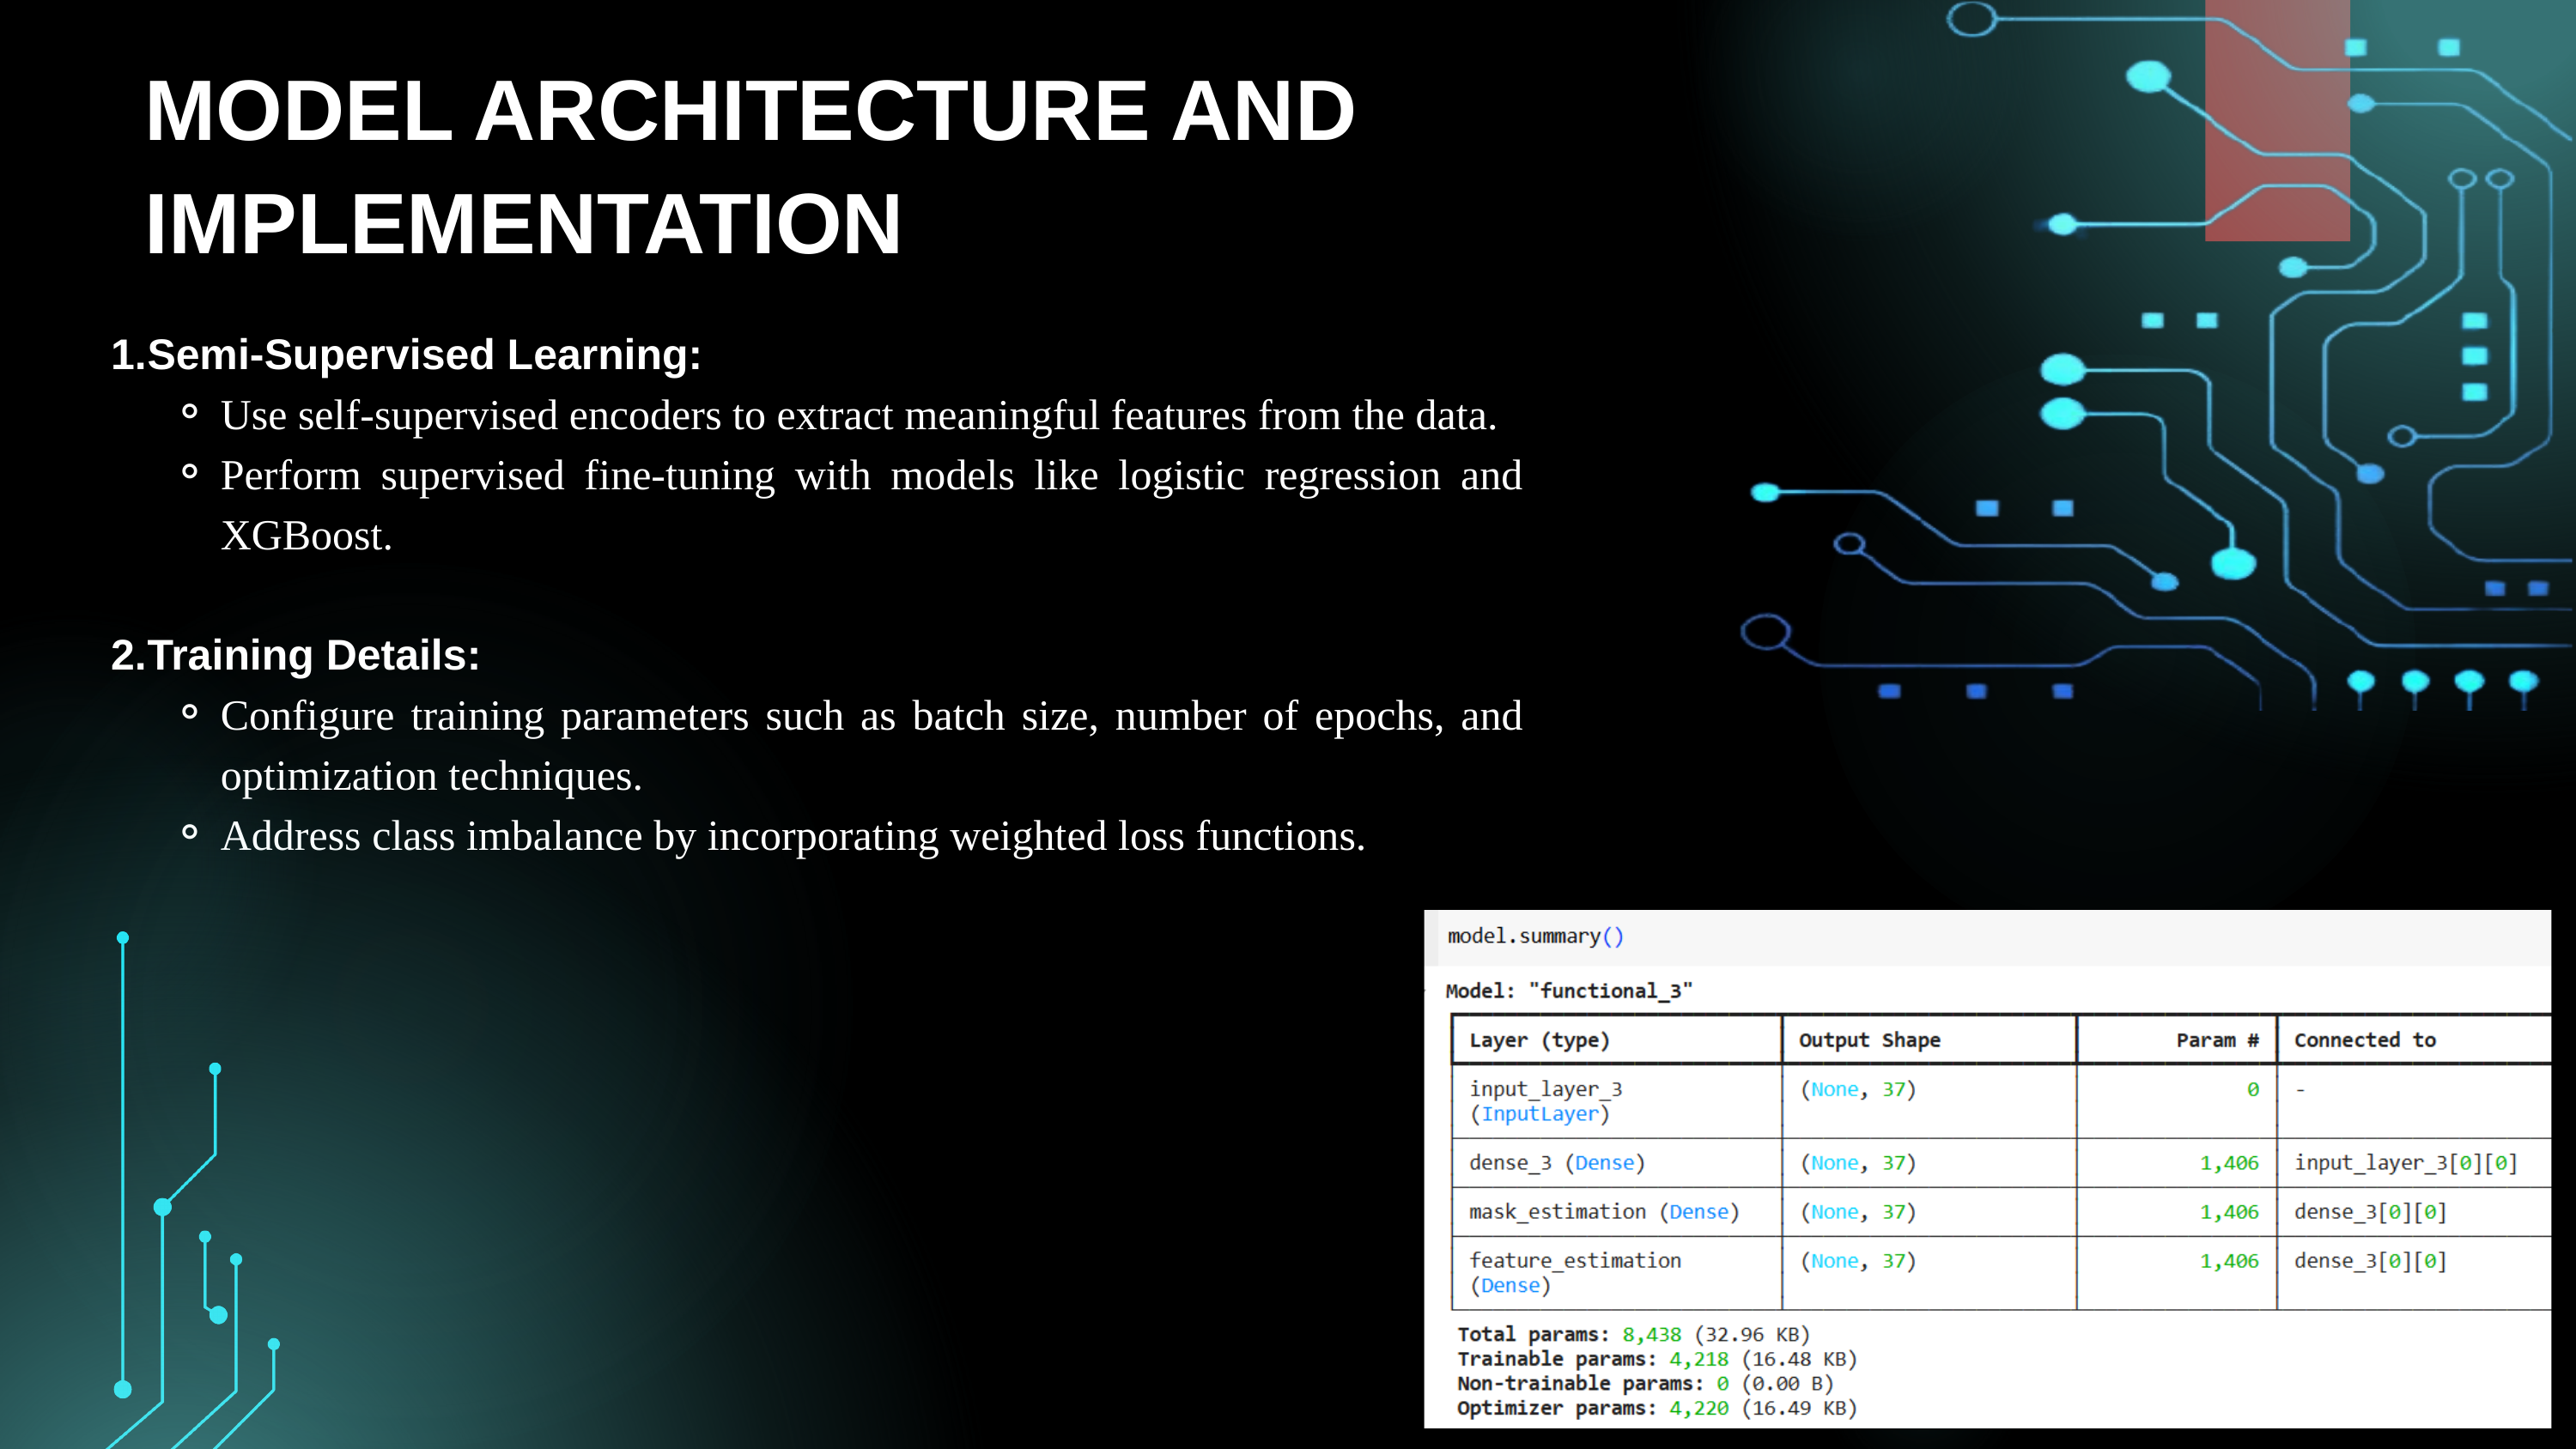

MODEL ARCHITECTURE AND IMPLEMENTATION
Semi-Supervised Learning:
Use self-supervised encoders to extract meaningful features from the data.
Perform supervised fine-tuning with models like logistic regression and XGBoost.

Training Details:
Configure training parameters such as batch size, number of epochs, and optimization techniques.
Address class imbalance by incorporating weighted loss functions.